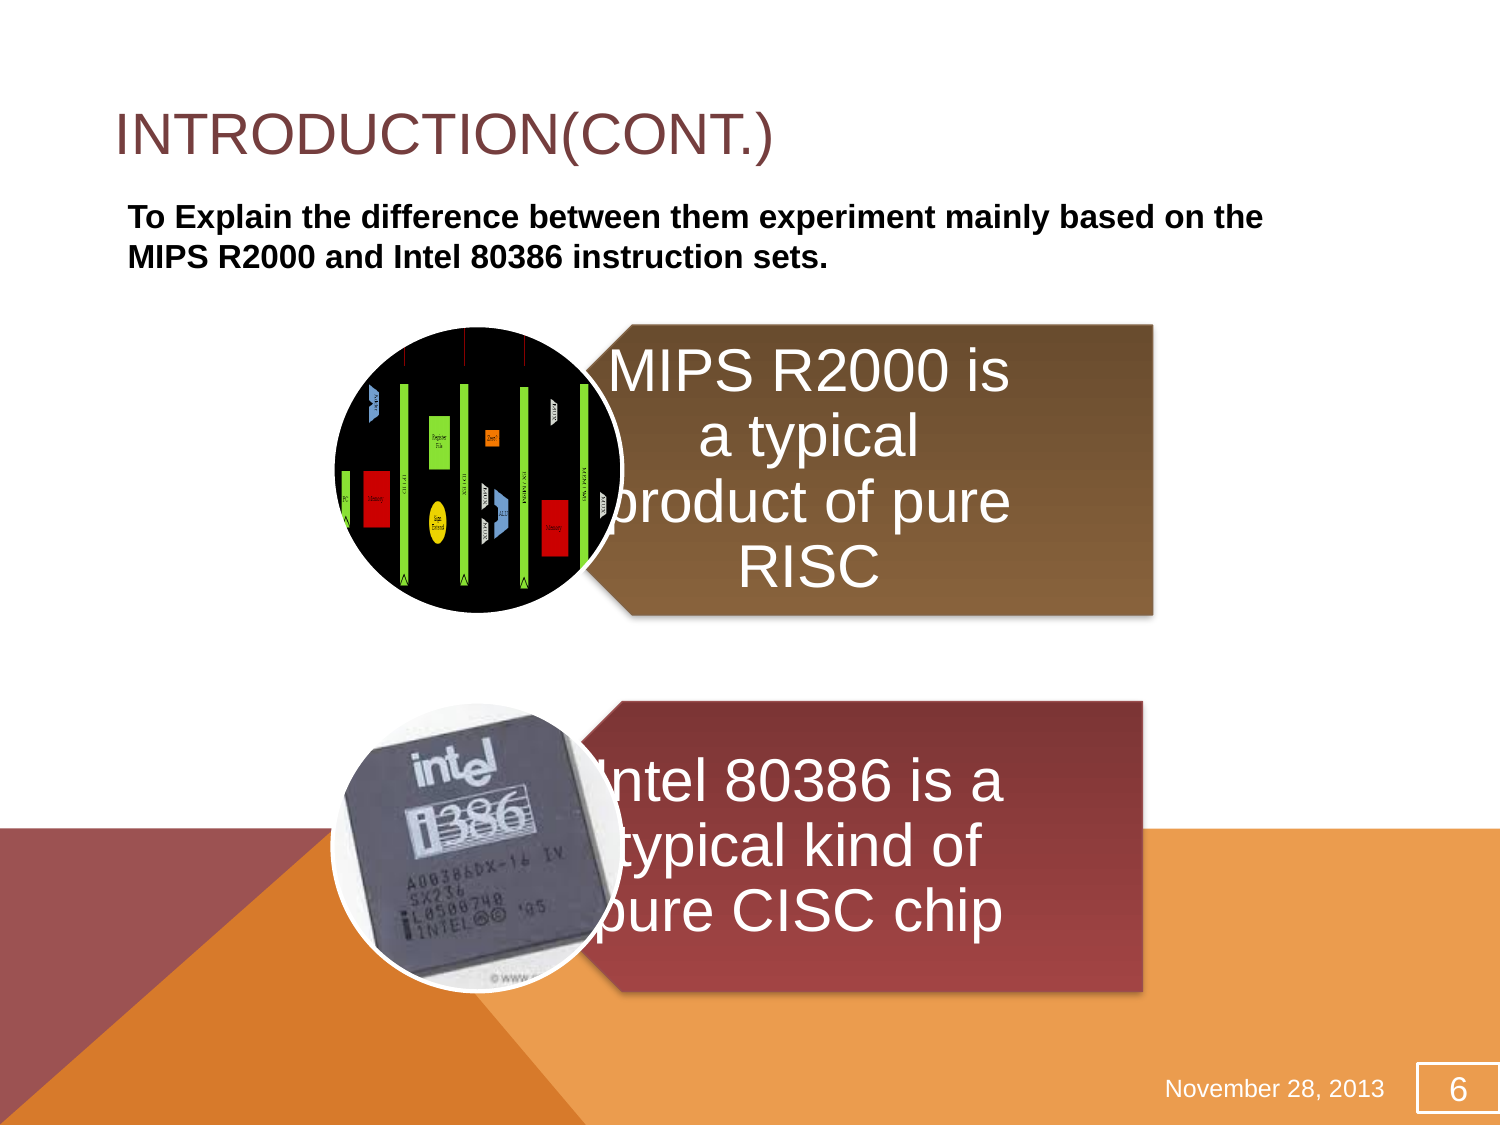

# Introduction(Cont.)
To Explain the difference between them experiment mainly based on the
MIPS R2000 and Intel 80386 instruction sets.
MIPS R2000 is a typical product of pure RISC
Intel 80386 is a typical kind of pure CISC chip
November 28, 2013
6